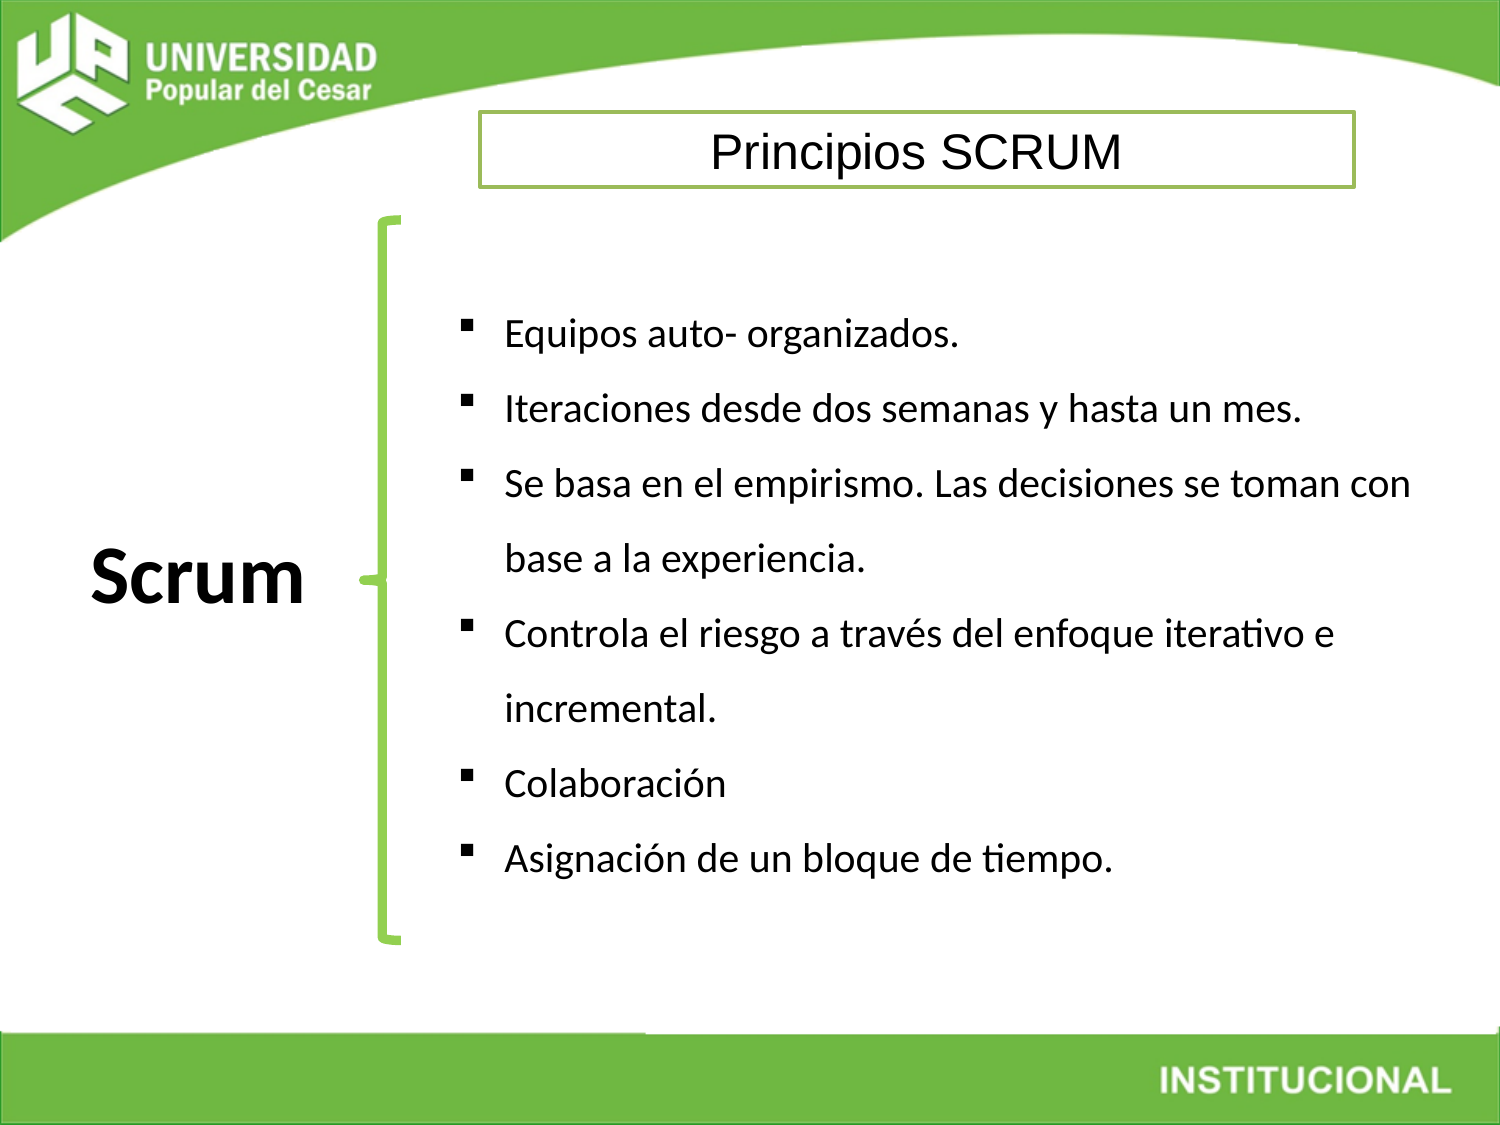

Principios SCRUM

Equipos auto- organizados.
Iteraciones desde dos semanas y hasta un mes.
Se basa en el empirismo. Las decisiones se toman con base a la experiencia.
Controla el riesgo a través del enfoque iterativo e incremental.
Colaboración
Asignación de un bloque de tiempo.
Scrum